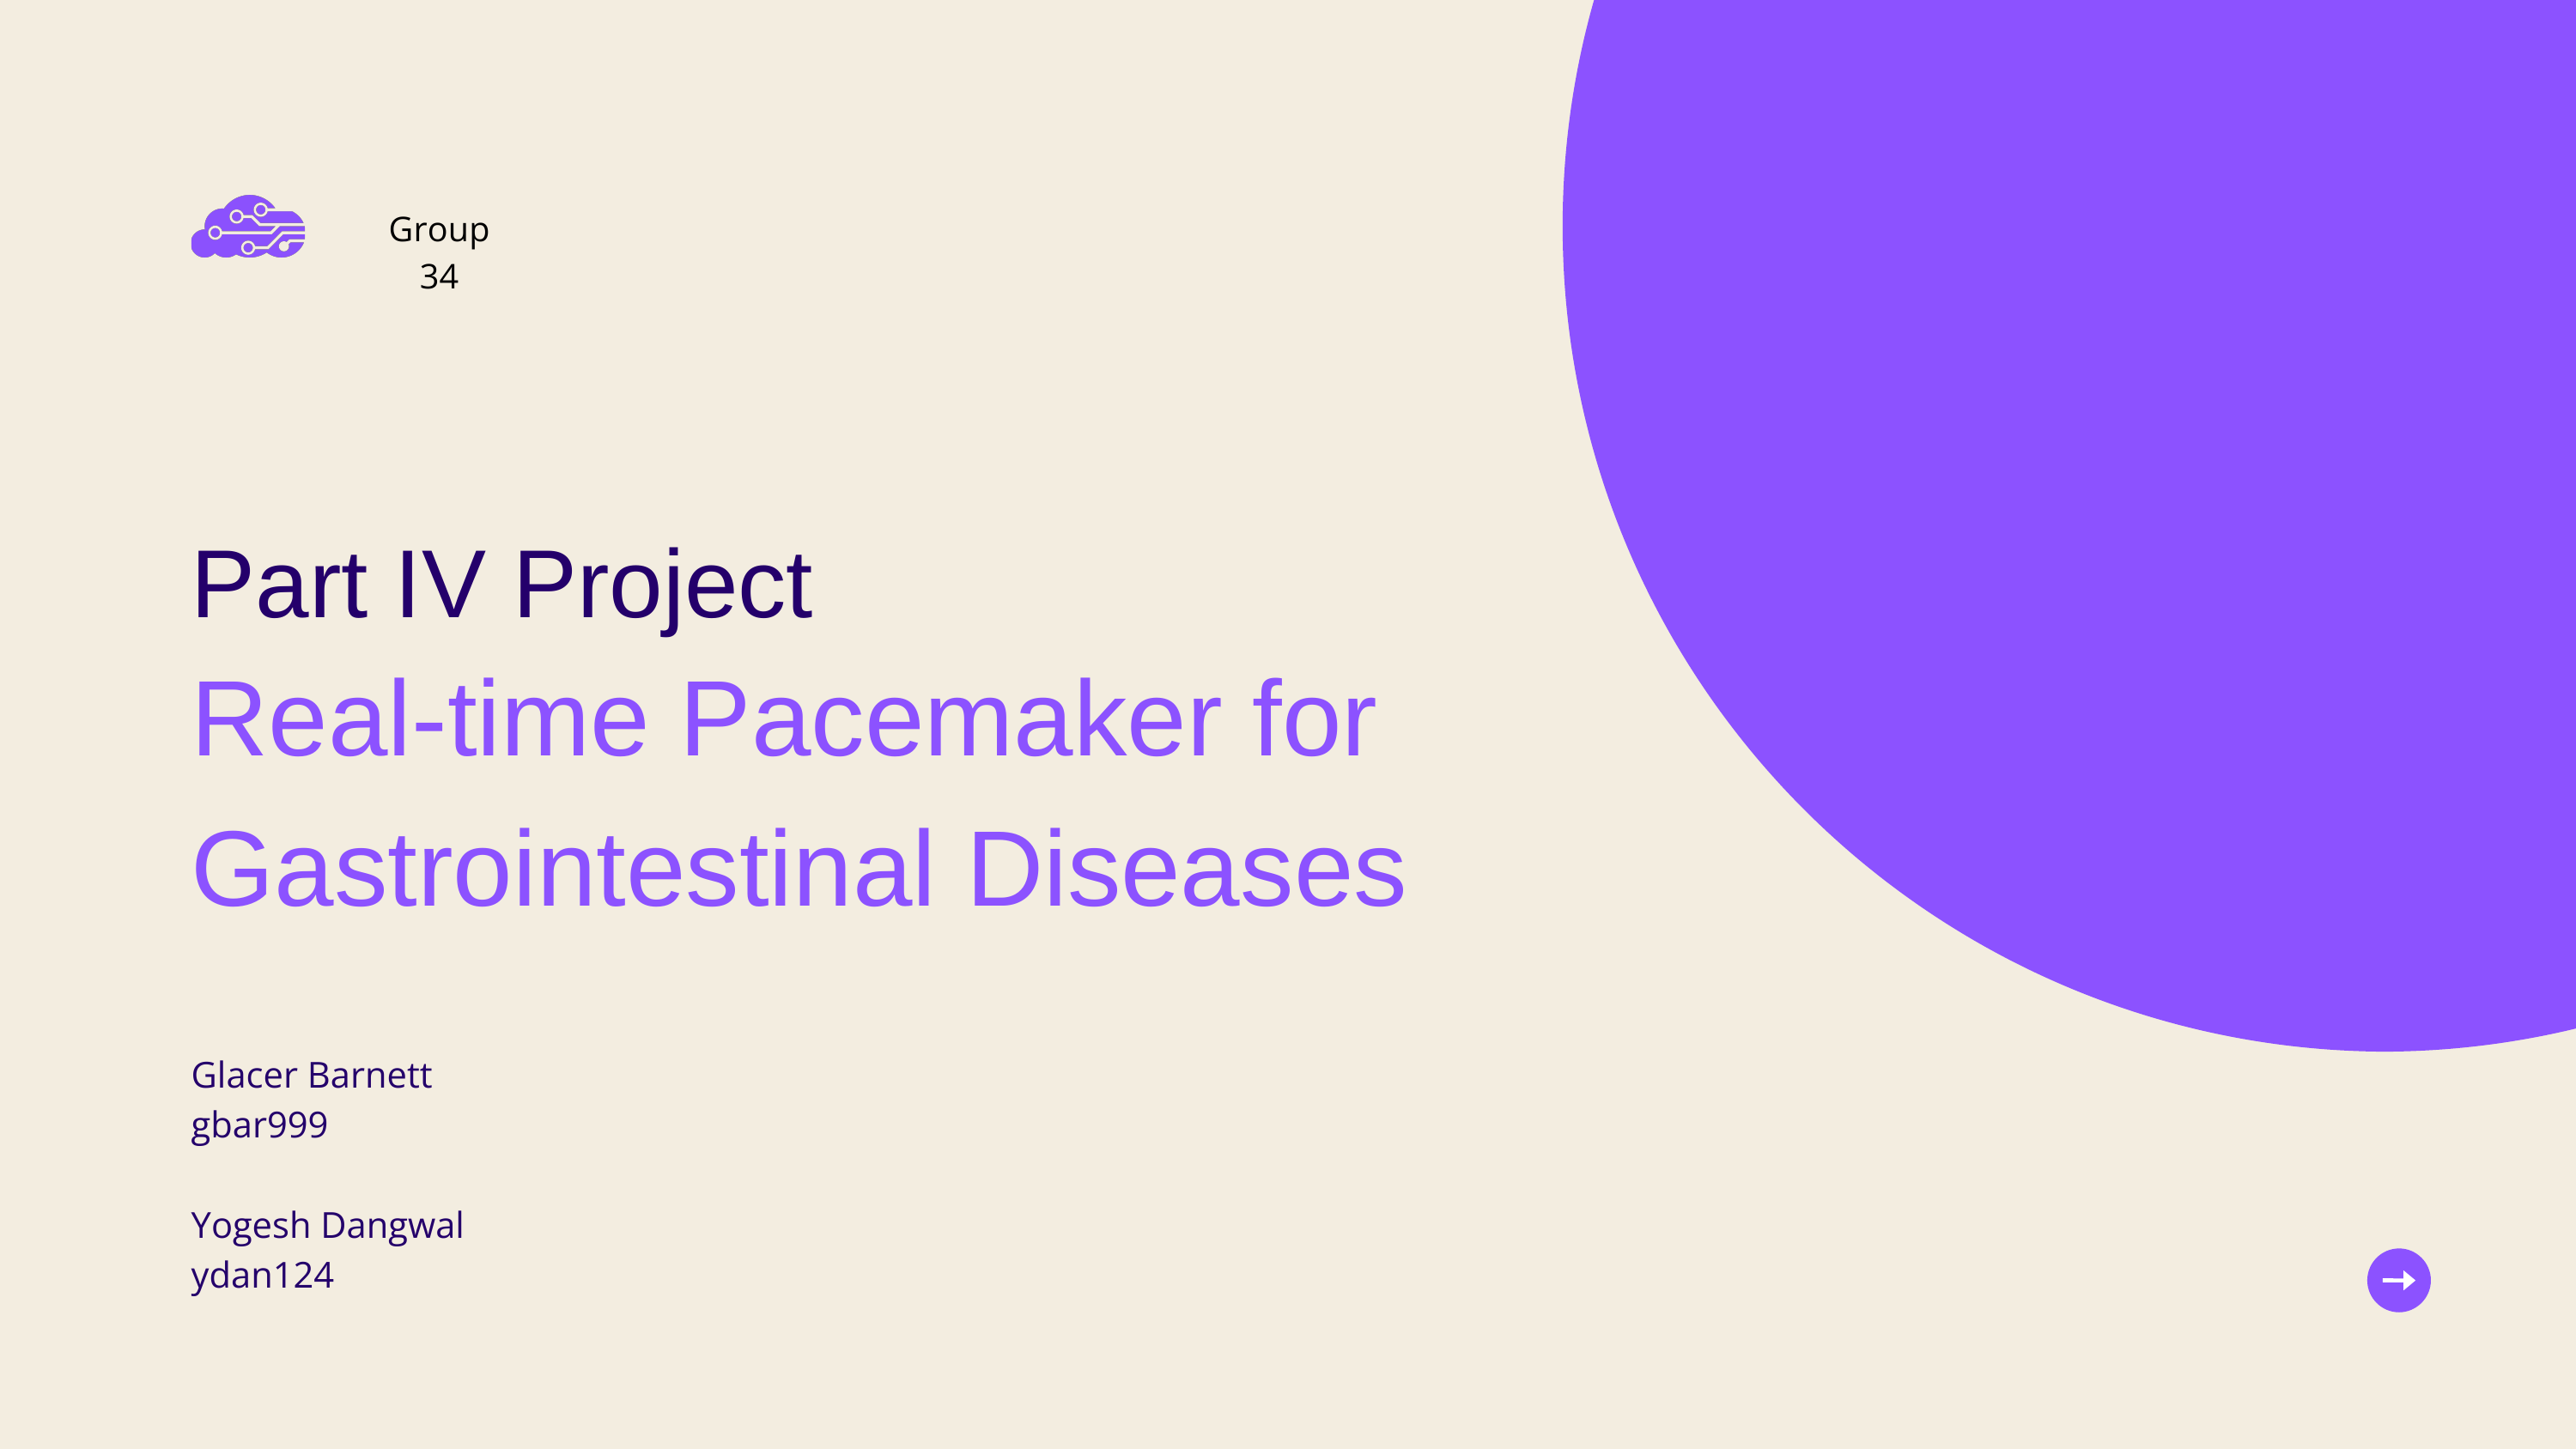

Group 34
Part IV Project
Real-time Pacemaker for Gastrointestinal Diseases
Glacer Barnett
gbar999

Yogesh Dangwal
ydan124